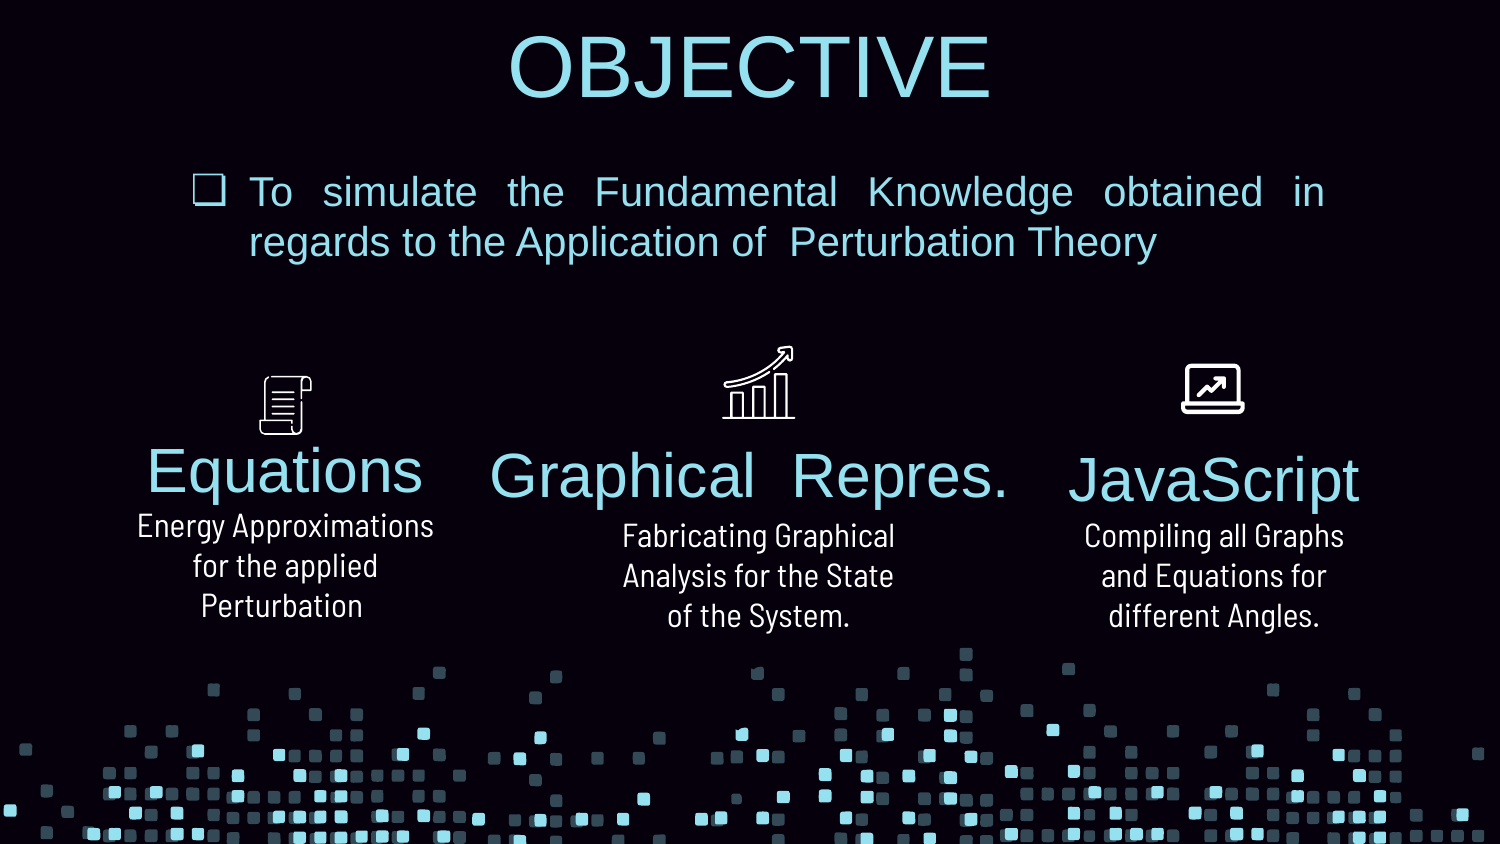

# OBJECTIVE

To simulate the Fundamental Knowledge obtained in regards to the Application of  Perturbation Theory

Equations
JavaScript
Graphical  Repres.
Energy Approximations for the applied Perturbation
Fabricating Graphical Analysis for the State of the System.
Compiling all Graphs and Equations for different Angles.